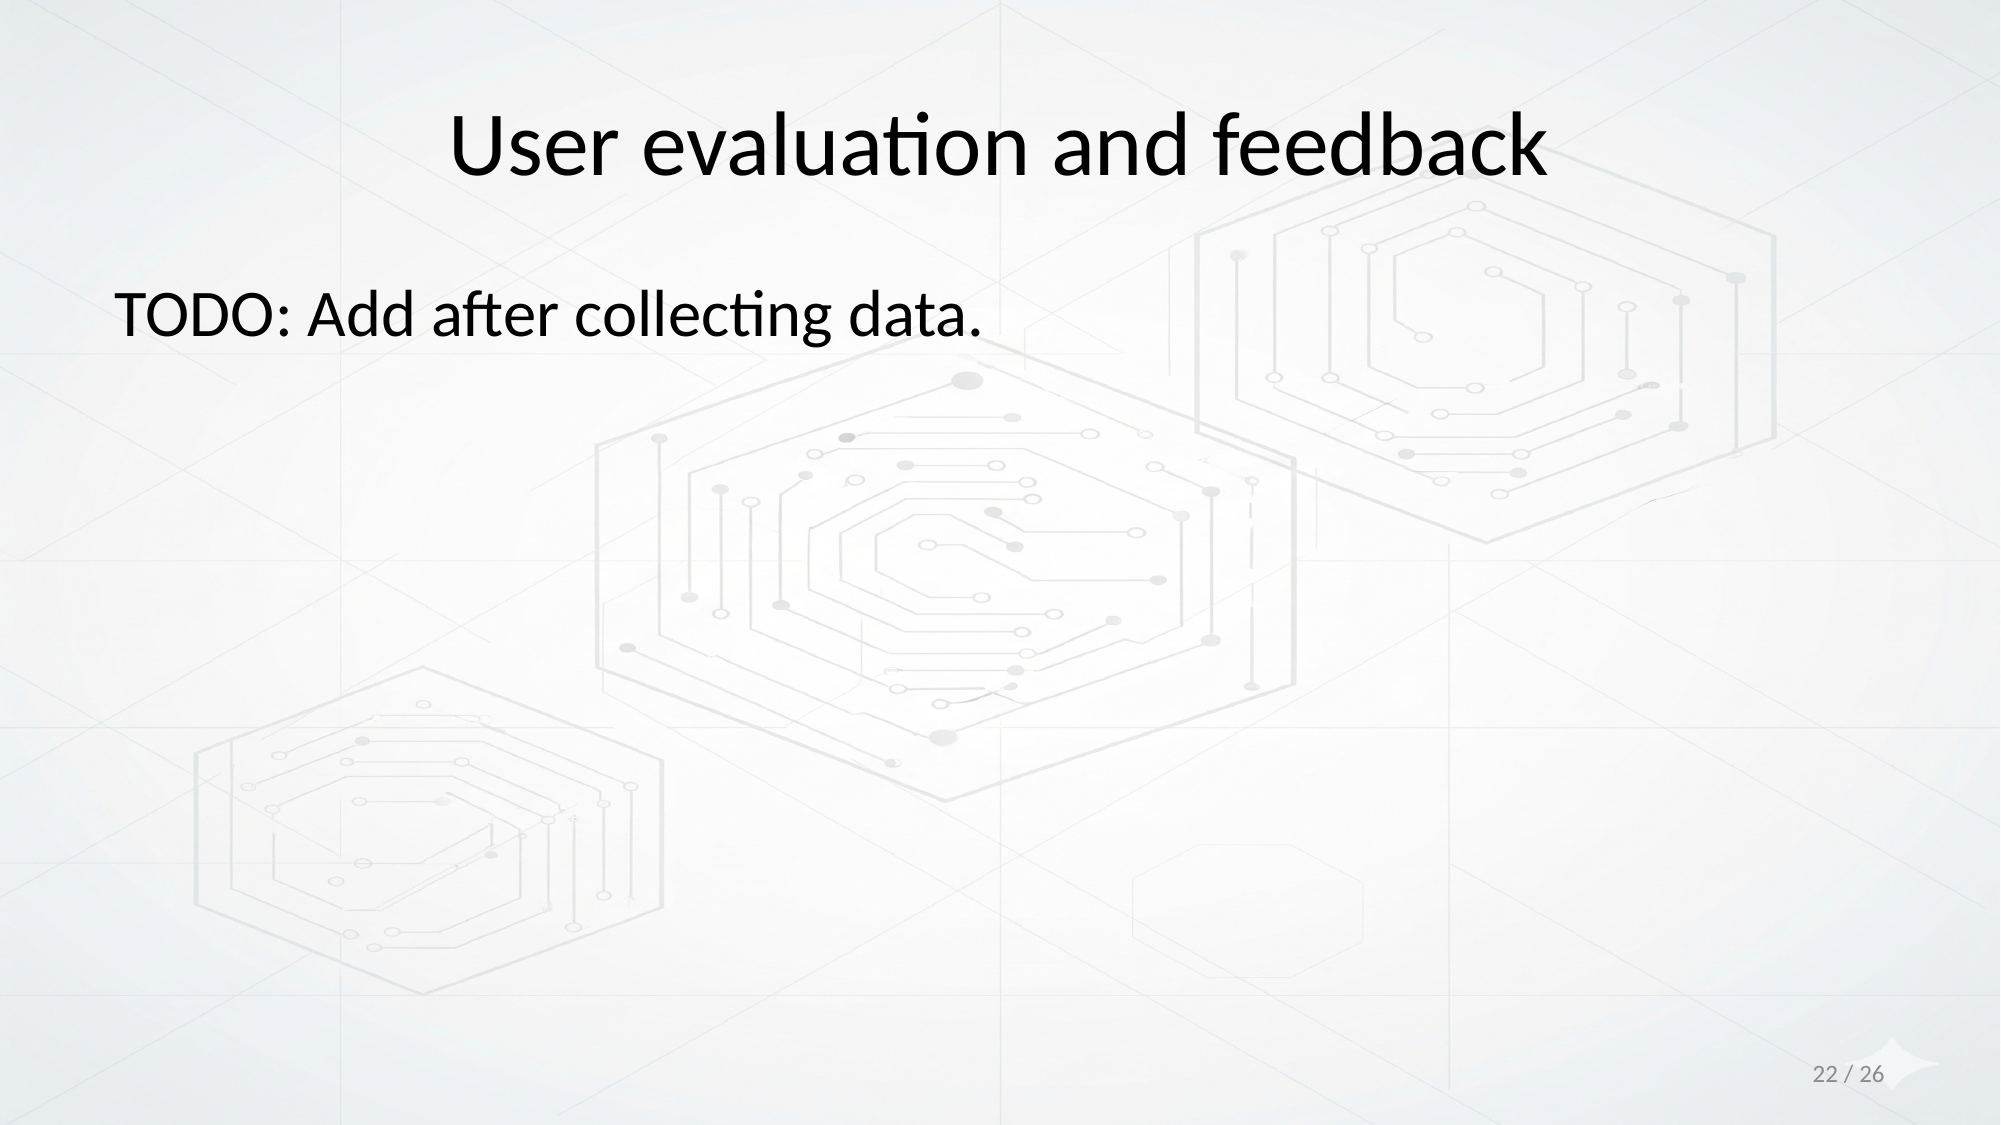

# User evaluation and feedback
TODO: Add after collecting data.
22 / 26